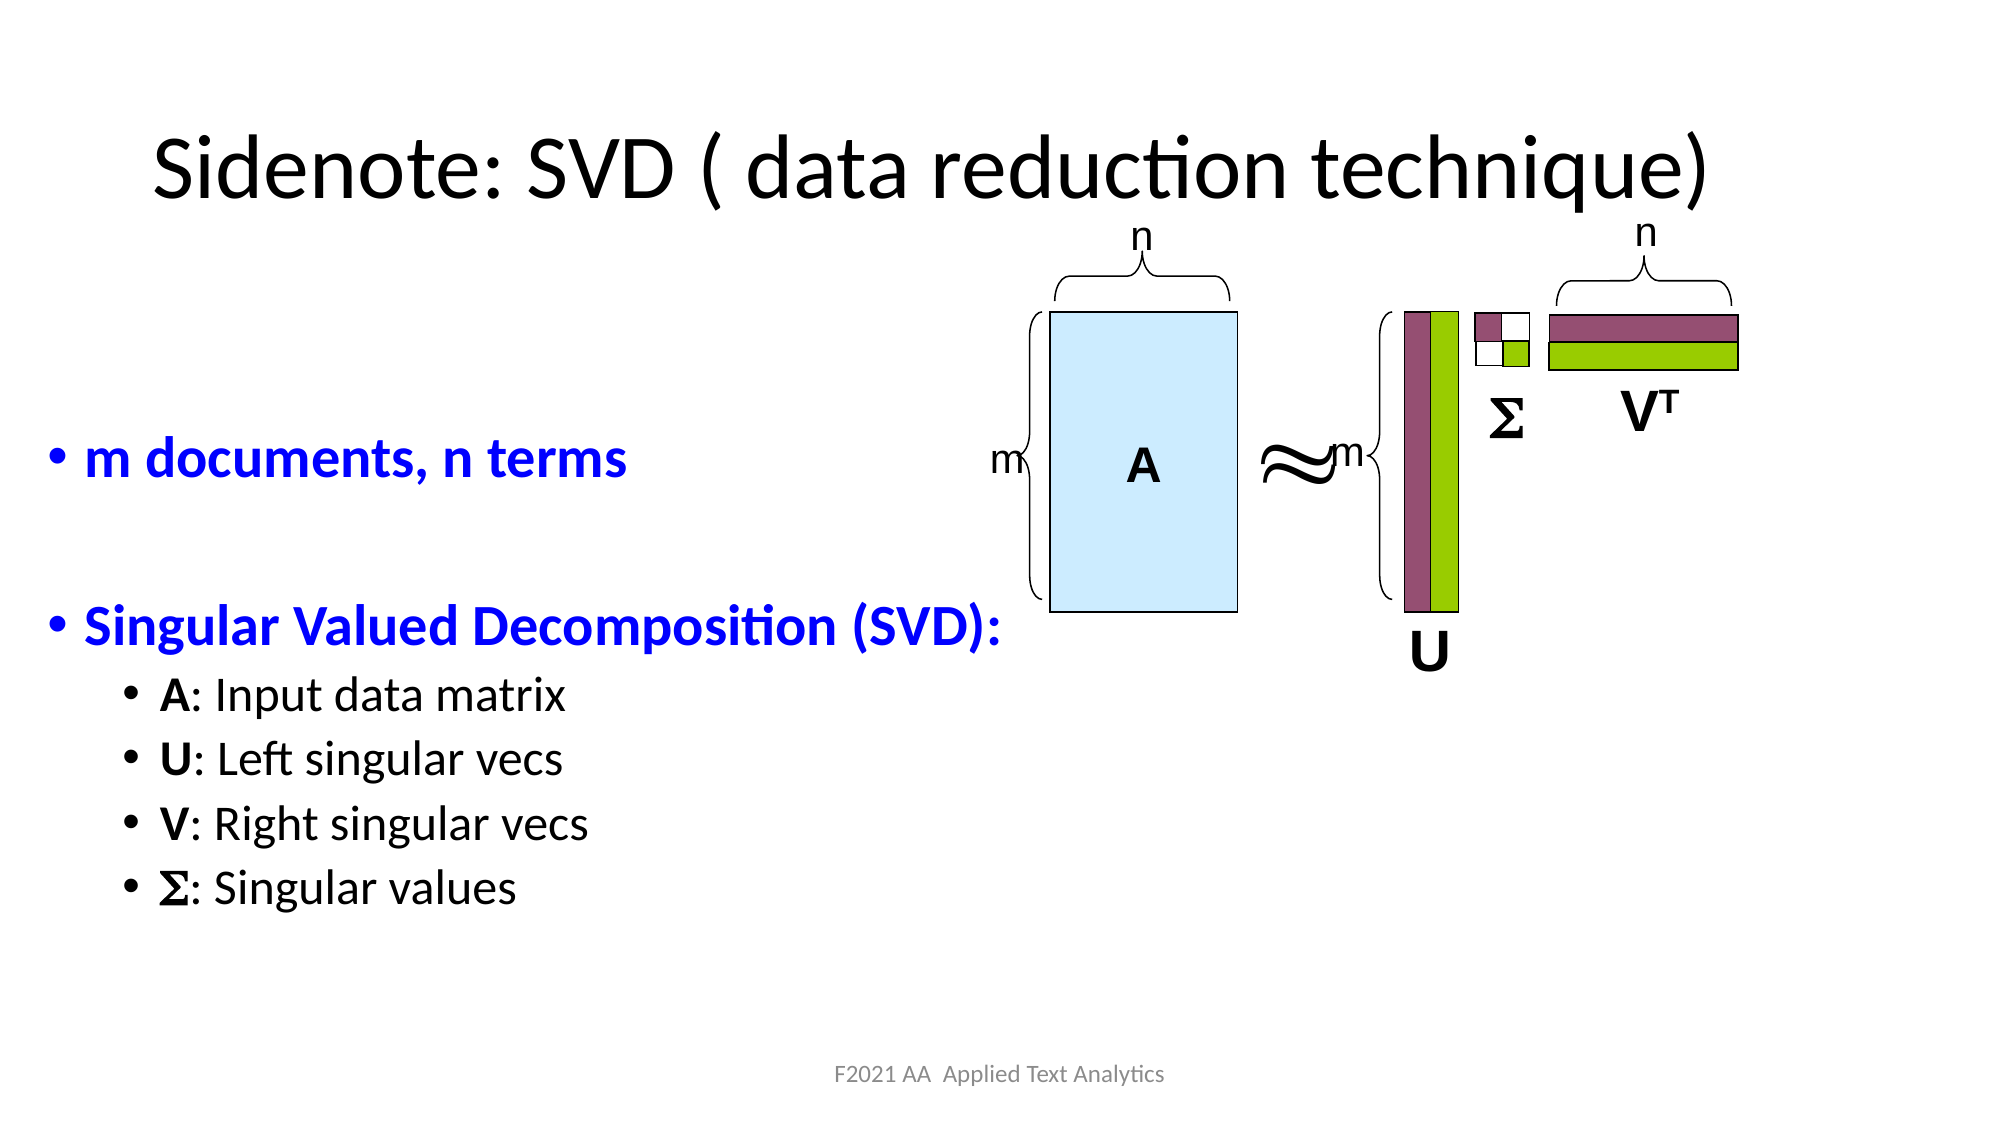

# Sidenote: SVD ( data reduction technique)

n
n

m documents, n terms

Singular Valued Decomposition (SVD):
A: Input data matrix
U: Left singular vecs
V: Right singular vecs
Σ: Singular values

m

VT
A
≈
Σ
m

U
F2021 AA  Applied Text Analytics